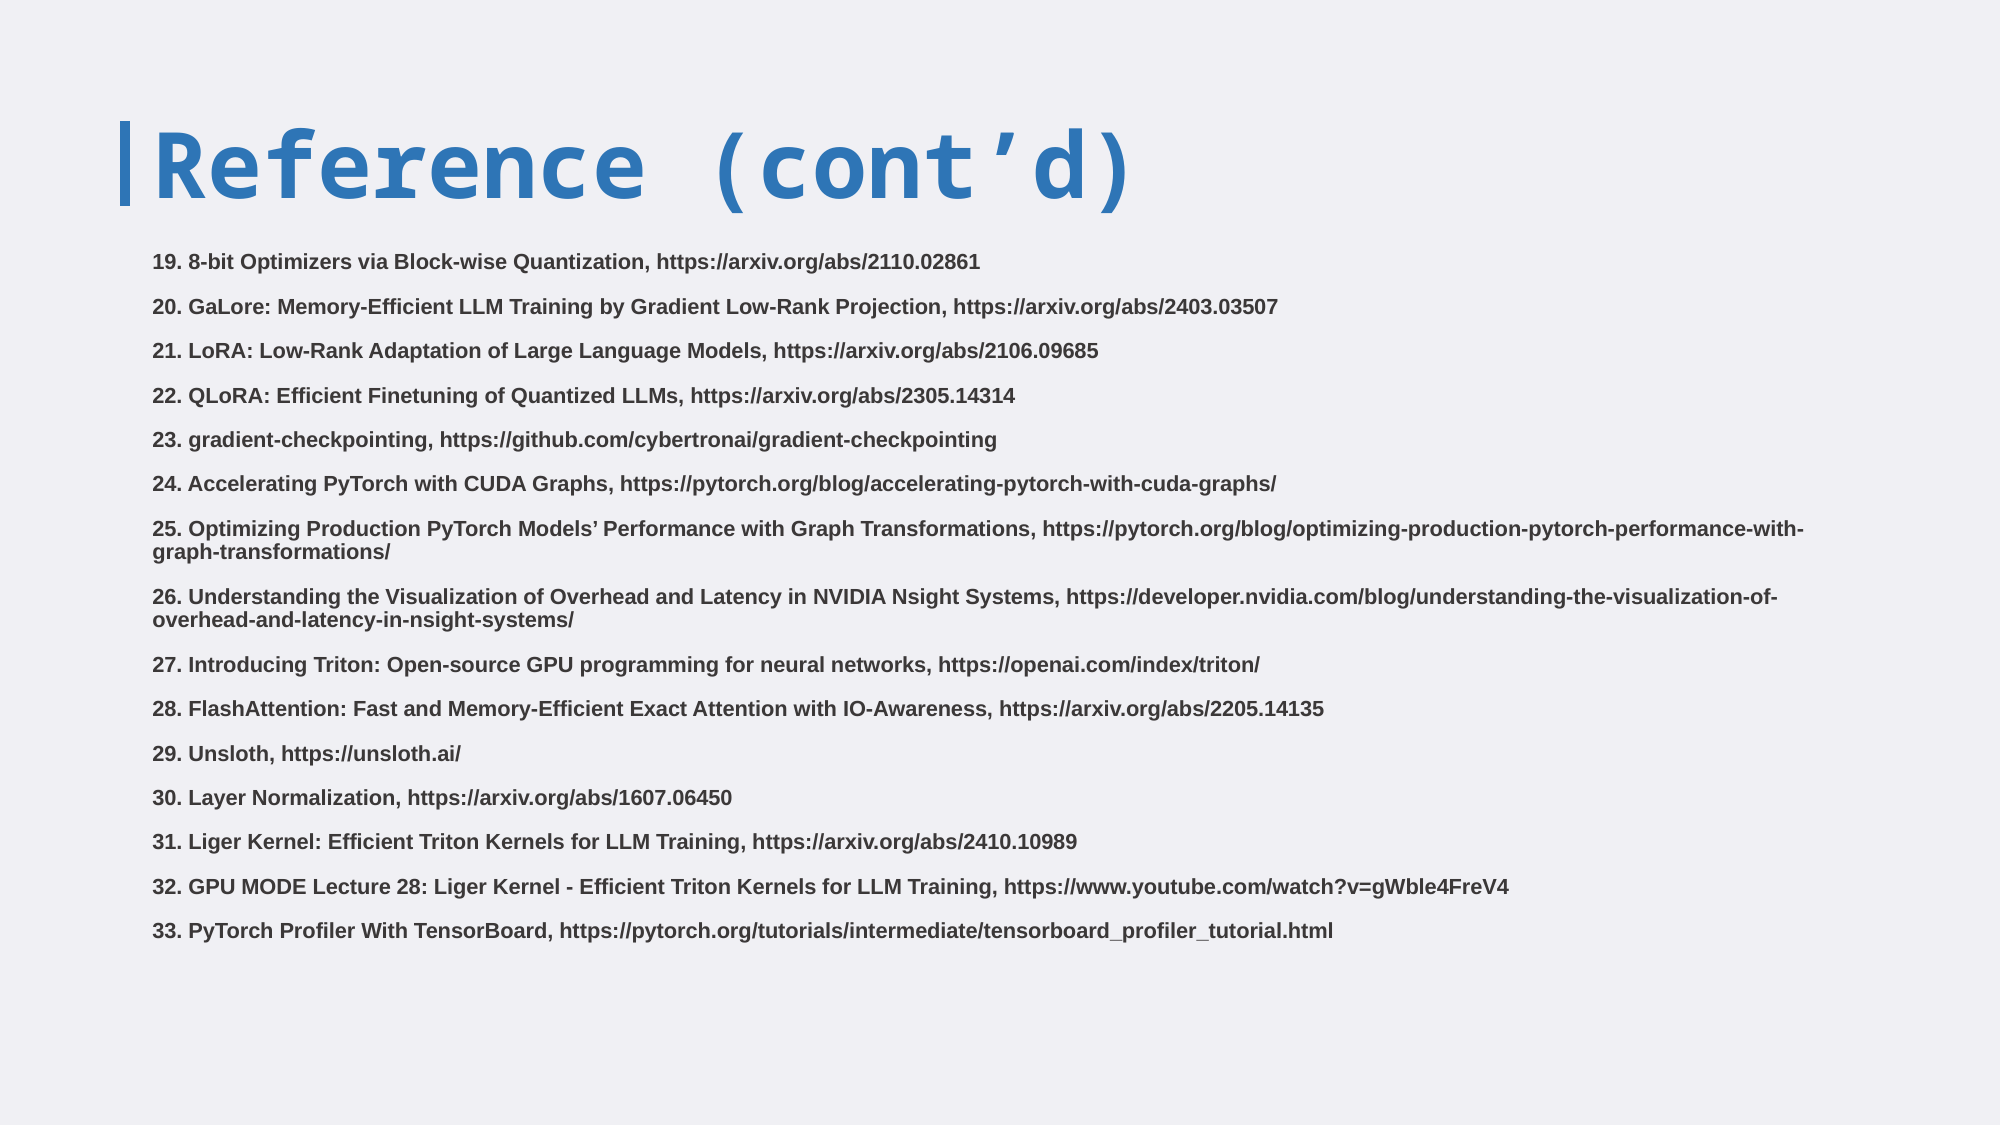

# Reference (cont’d)
19. 8-bit Optimizers via Block-wise Quantization, https://arxiv.org/abs/2110.02861
20. GaLore: Memory-Efficient LLM Training by Gradient Low-Rank Projection, https://arxiv.org/abs/2403.03507
21. LoRA: Low-Rank Adaptation of Large Language Models, https://arxiv.org/abs/2106.09685
22. QLoRA: Efficient Finetuning of Quantized LLMs, https://arxiv.org/abs/2305.14314
23. gradient-checkpointing, https://github.com/cybertronai/gradient-checkpointing
24. Accelerating PyTorch with CUDA Graphs, https://pytorch.org/blog/accelerating-pytorch-with-cuda-graphs/
25. Optimizing Production PyTorch Models’ Performance with Graph Transformations, https://pytorch.org/blog/optimizing-production-pytorch-performance-with-graph-transformations/
26. Understanding the Visualization of Overhead and Latency in NVIDIA Nsight Systems, https://developer.nvidia.com/blog/understanding-the-visualization-of-overhead-and-latency-in-nsight-systems/
27. Introducing Triton: Open-source GPU programming for neural networks, https://openai.com/index/triton/
28. FlashAttention: Fast and Memory-Efficient Exact Attention with IO-Awareness, https://arxiv.org/abs/2205.14135
29. Unsloth, https://unsloth.ai/
30. Layer Normalization, https://arxiv.org/abs/1607.06450
31. Liger Kernel: Efficient Triton Kernels for LLM Training, https://arxiv.org/abs/2410.10989
32. GPU MODE Lecture 28: Liger Kernel - Efficient Triton Kernels for LLM Training, https://www.youtube.com/watch?v=gWble4FreV4
33. PyTorch Profiler With TensorBoard, https://pytorch.org/tutorials/intermediate/tensorboard_profiler_tutorial.html